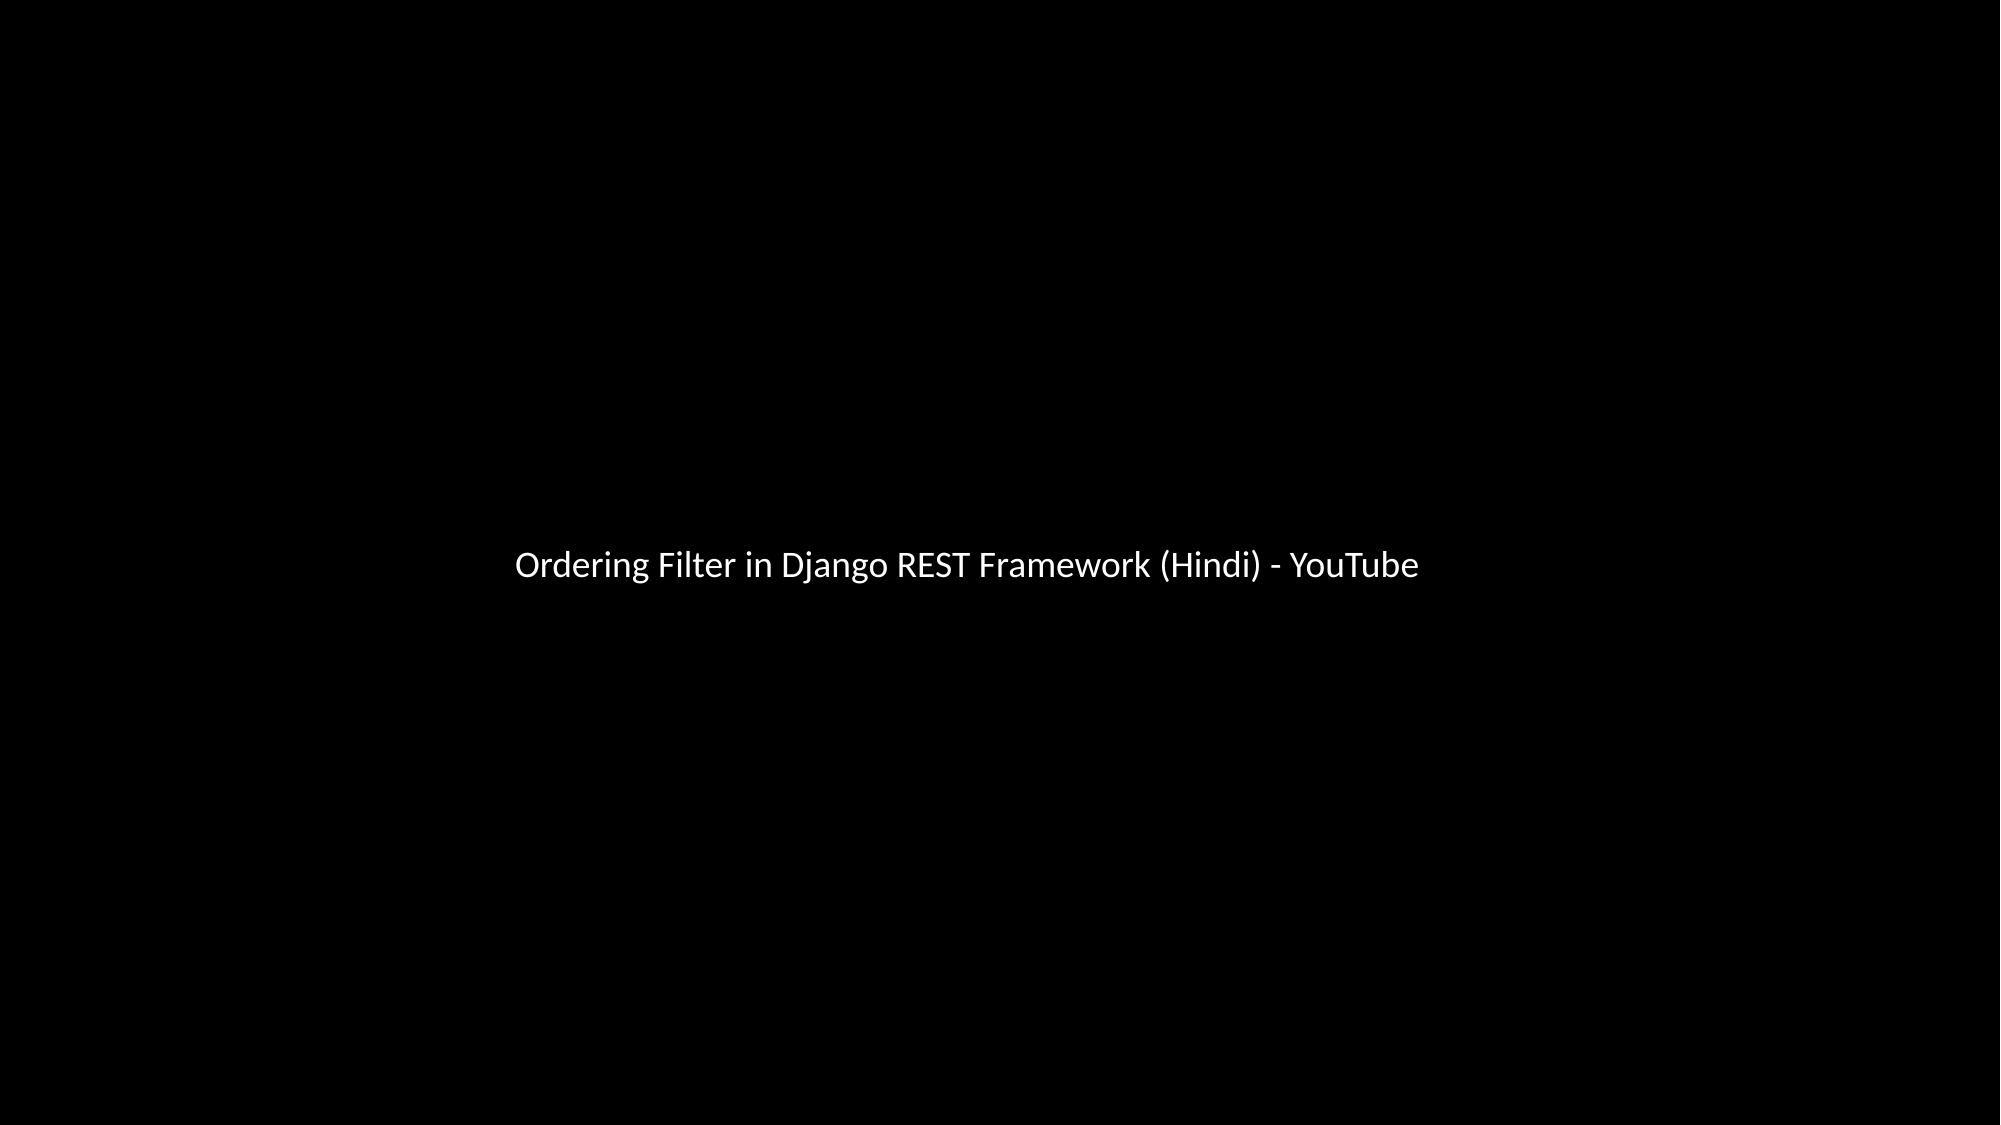

Ordering Filter in Django REST Framework (Hindi) - YouTube